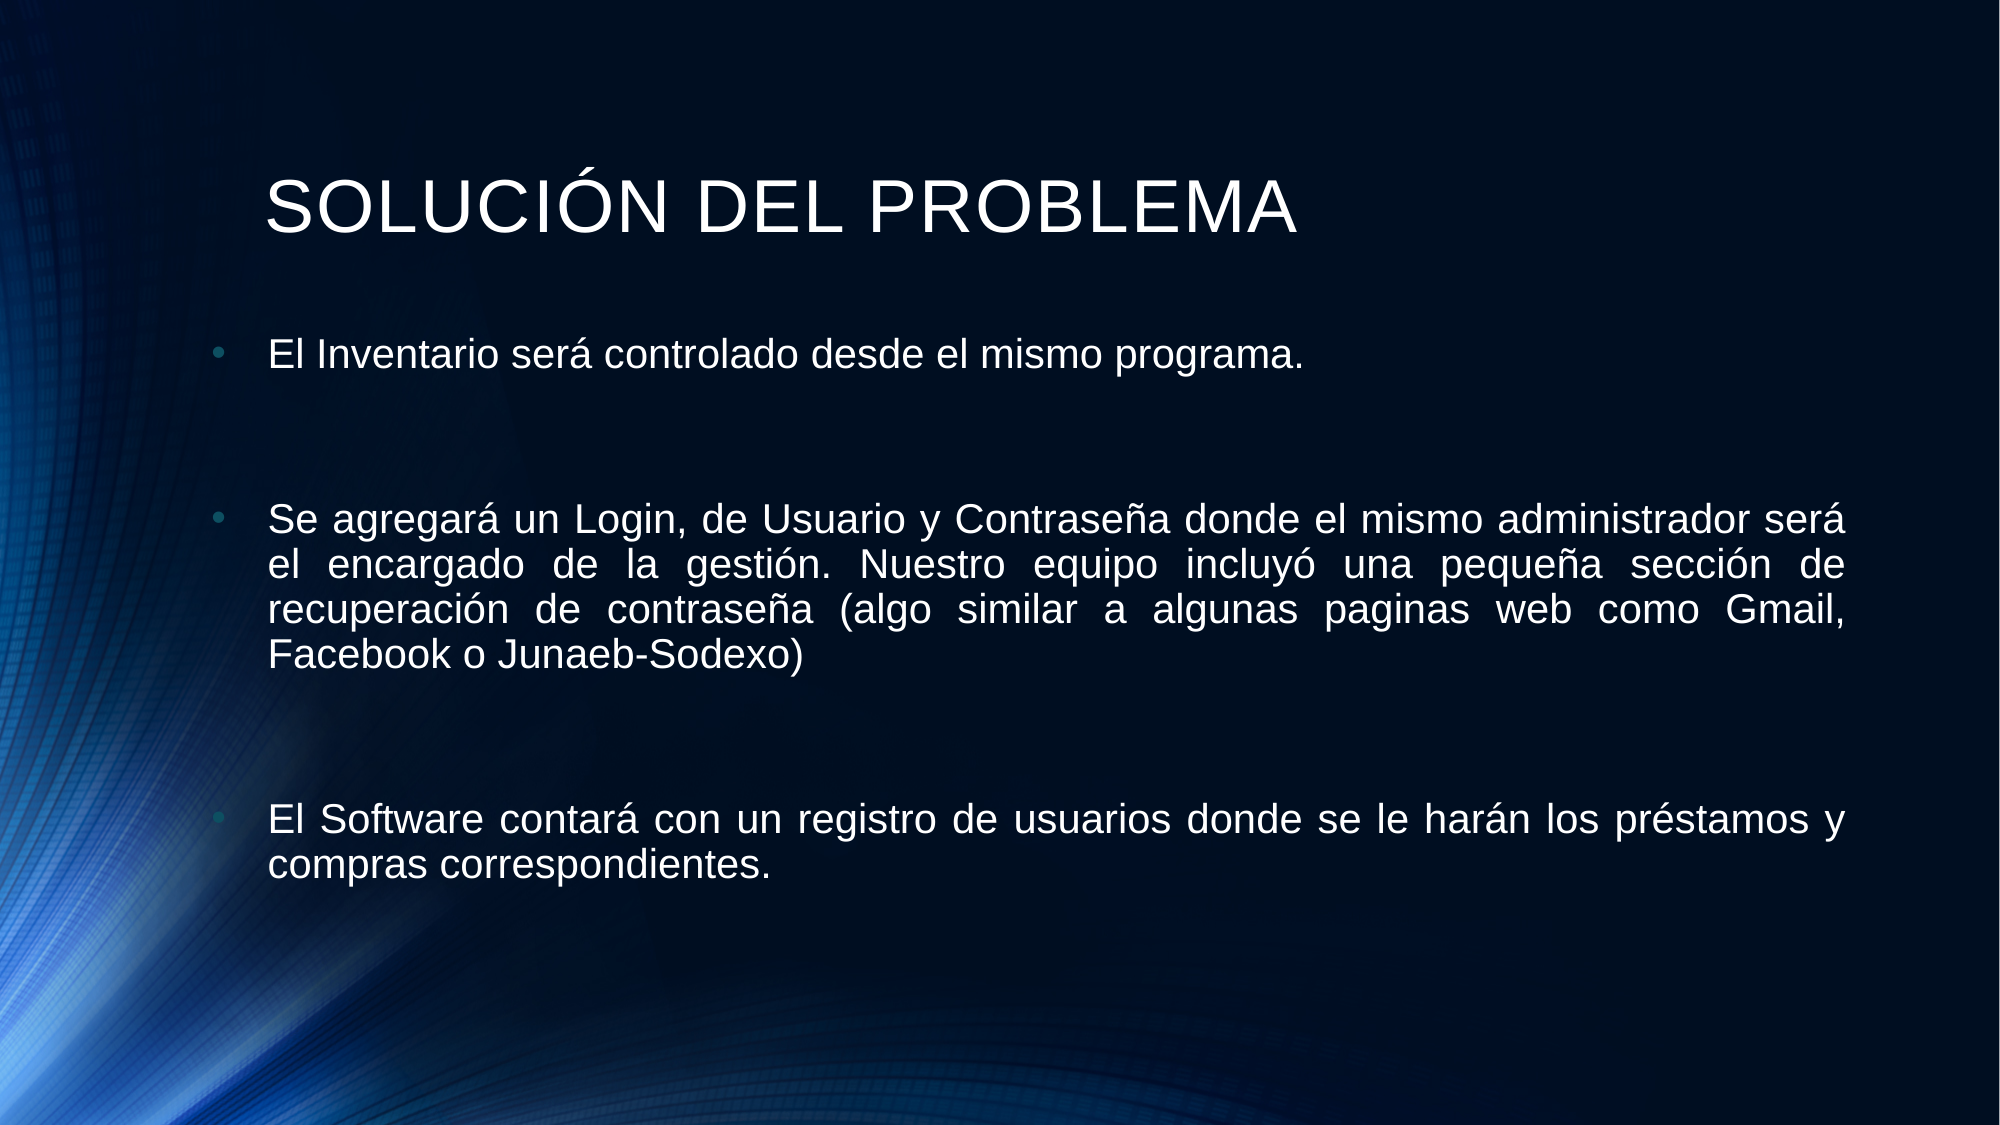

# SOLUCIÓN DEL PROBLEMA
El Inventario será controlado desde el mismo programa.

Se agregará un Login, de Usuario y Contraseña donde el mismo administrador será el encargado de la gestión. Nuestro equipo incluyó una pequeña sección de recuperación de contraseña (algo similar a algunas paginas web como Gmail, Facebook o Junaeb-Sodexo)

El Software contará con un registro de usuarios donde se le harán los préstamos y compras correspondientes.